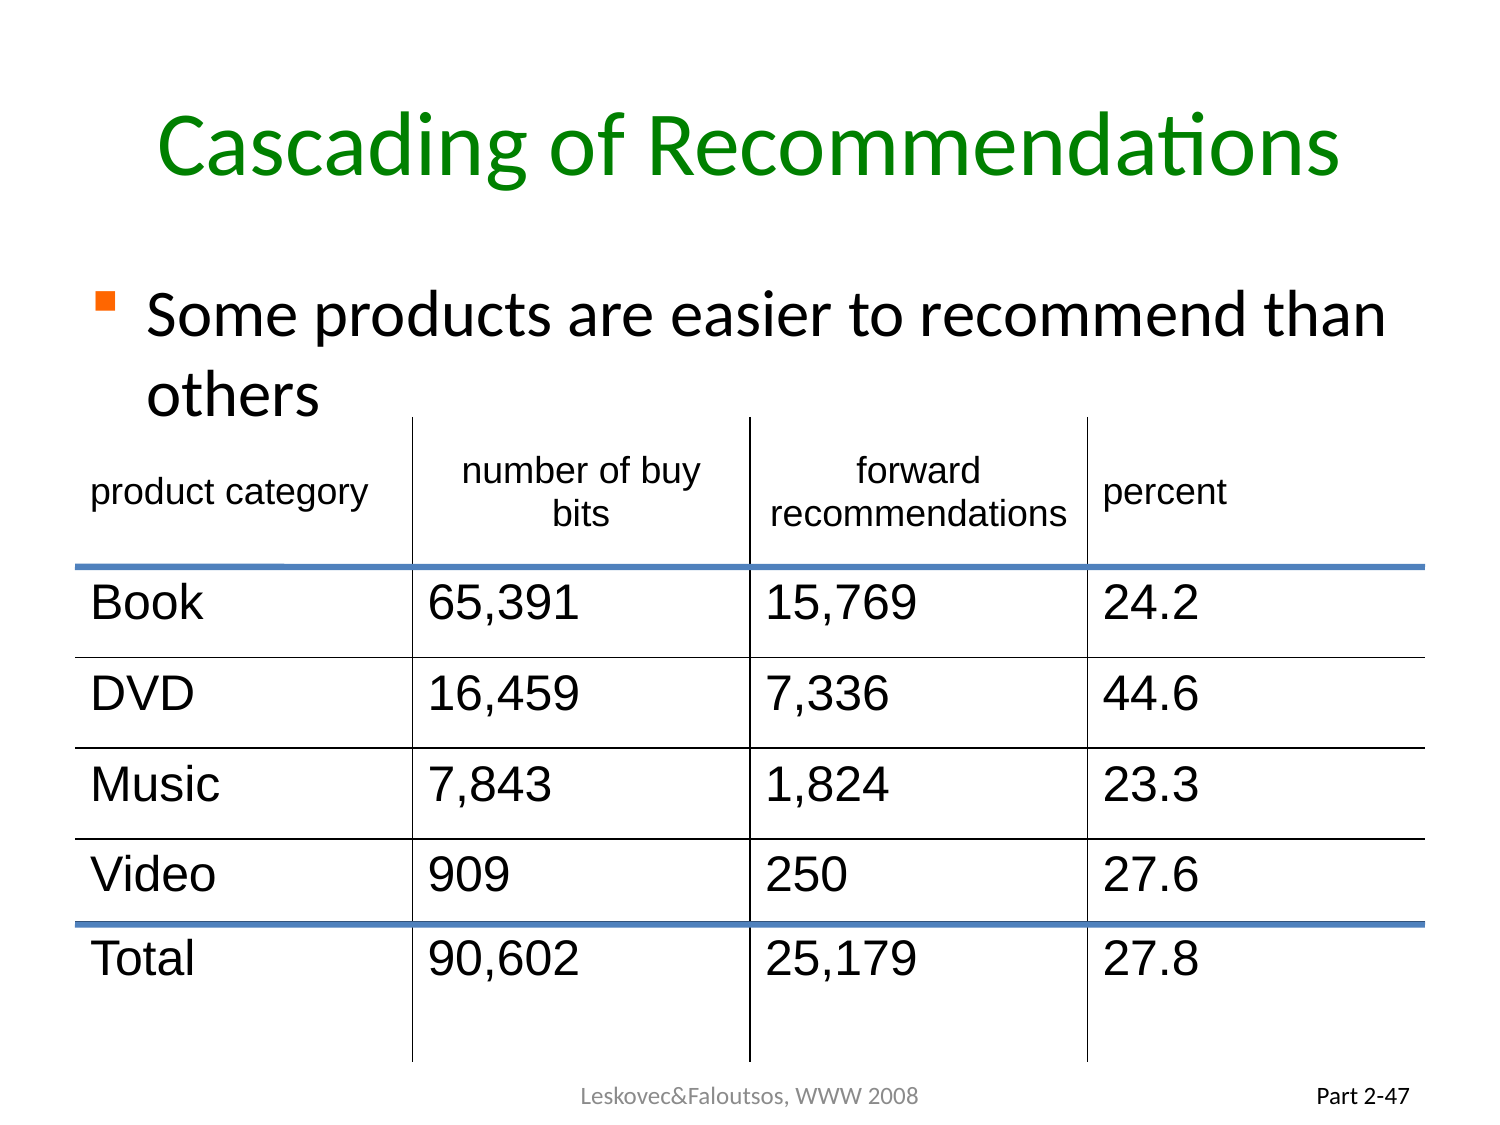

Some products are easier to recommend than others
# Cascading of Recommendations
| product category | number of buy bits | forward recommendations | percent |
| --- | --- | --- | --- |
| Book | 65,391 | 15,769 | 24.2 |
| DVD | 16,459 | 7,336 | 44.6 |
| Music | 7,843 | 1,824 | 23.3 |
| Video | 909 | 250 | 27.6 |
| Total | 90,602 | 25,179 | 27.8 |

Leskovec&Faloutsos, WWW 2008
Part 2-47